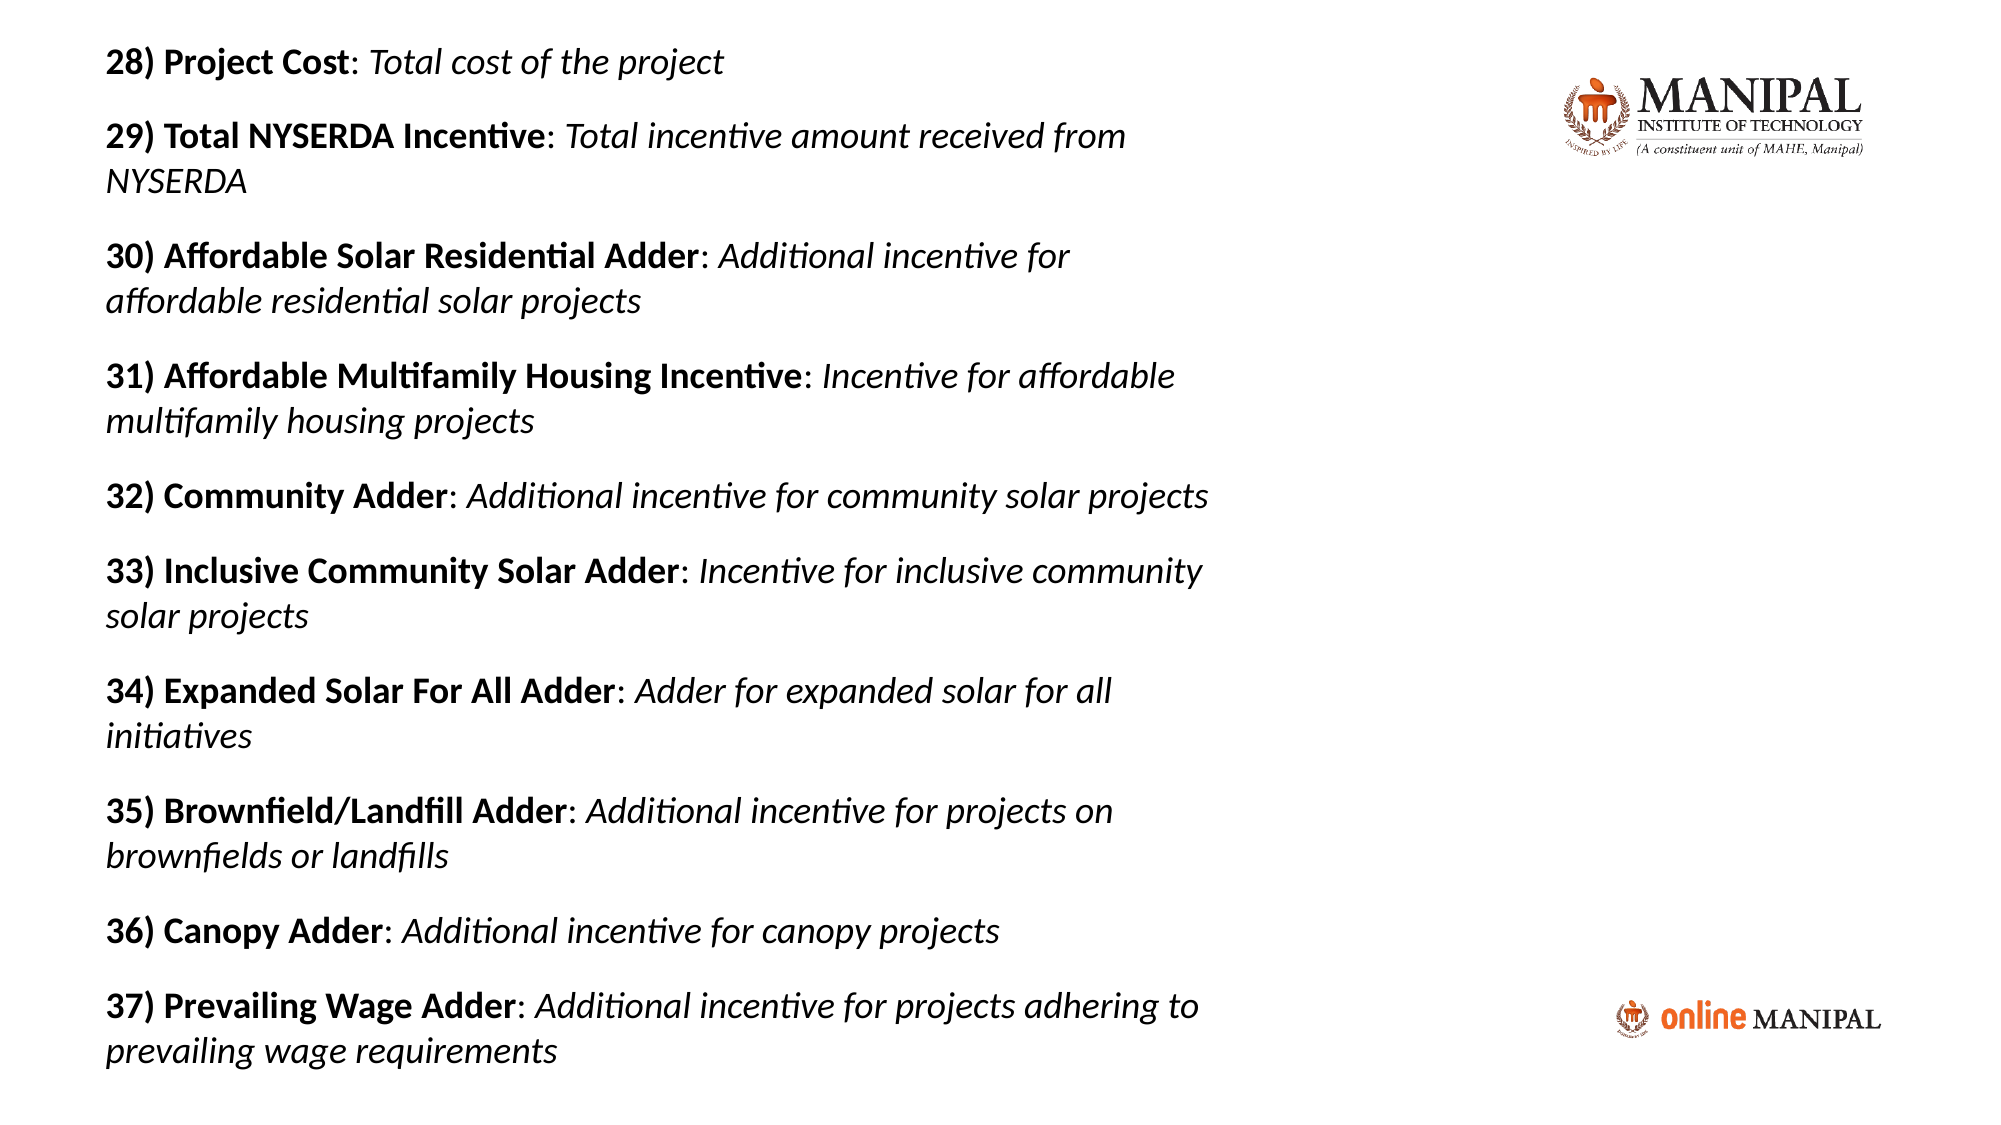

28) Project Cost: Total cost of the project

29) Total NYSERDA Incentive: Total incentive amount received from NYSERDA

30) Affordable Solar Residential Adder: Additional incentive for affordable residential solar projects

31) Affordable Multifamily Housing Incentive: Incentive for affordable multifamily housing projects

32) Community Adder: Additional incentive for community solar projects

33) Inclusive Community Solar Adder: Incentive for inclusive community solar projects

34) Expanded Solar For All Adder: Adder for expanded solar for all initiatives

35) Brownfield/Landfill Adder: Additional incentive for projects on brownfields or landfills

36) Canopy Adder: Additional incentive for canopy projects

37) Prevailing Wage Adder: Additional incentive for projects adhering to prevailing wage requirements